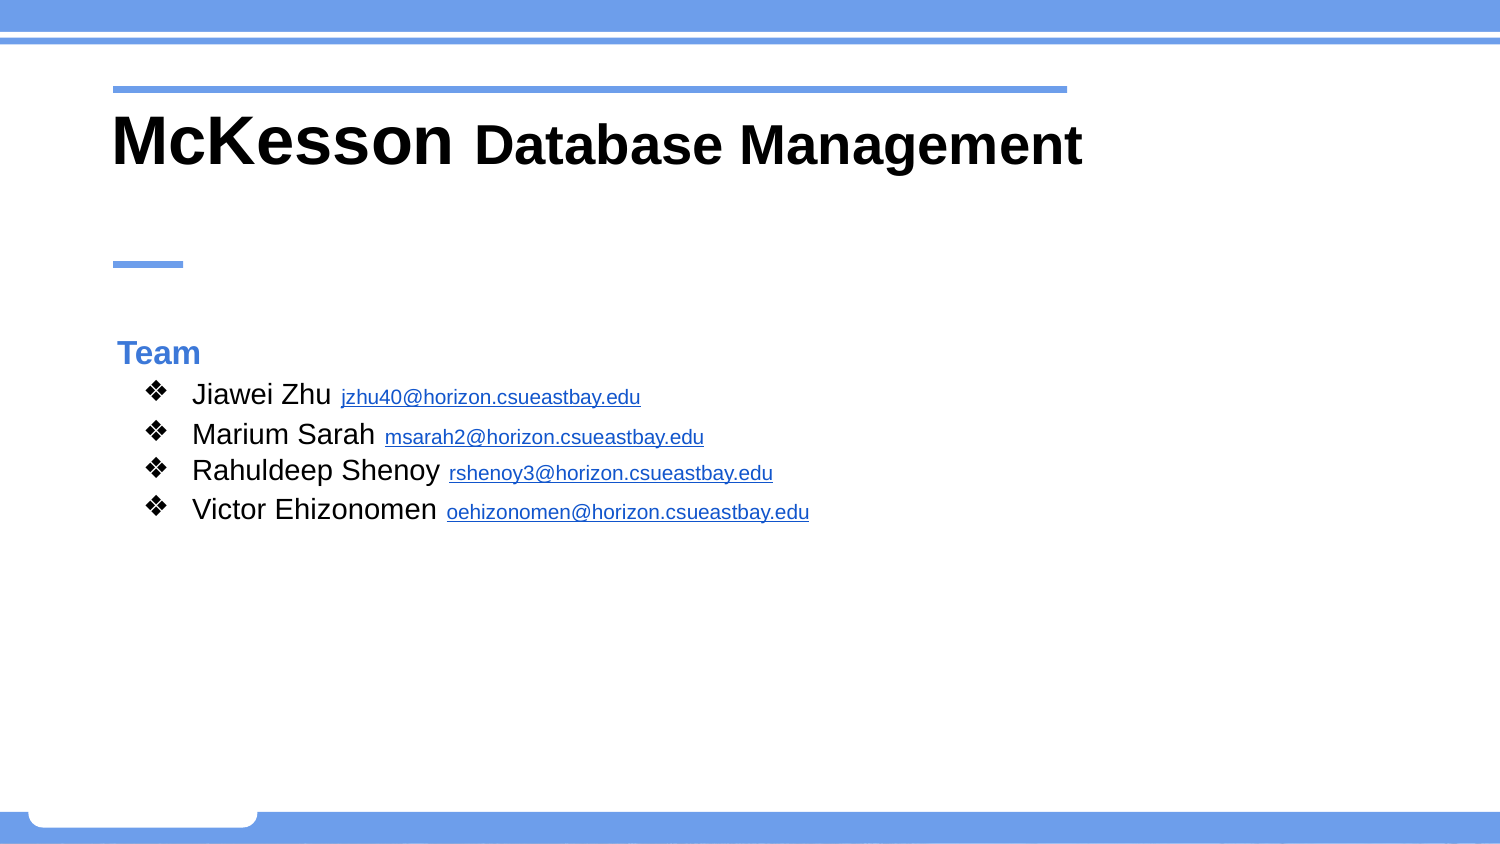

McKesson Database Management

# Healthca

Team
Jiawei Zhu jzhu40@horizon.csueastbay.edu
Marium Sarah msarah2@horizon.csueastbay.edu
Rahuldeep Shenoy rshenoy3@horizon.csueastbay.edu
Victor Ehizonomen oehizonomen@horizon.csueastbay.edu

Lorem ipsum dolor sit amet.